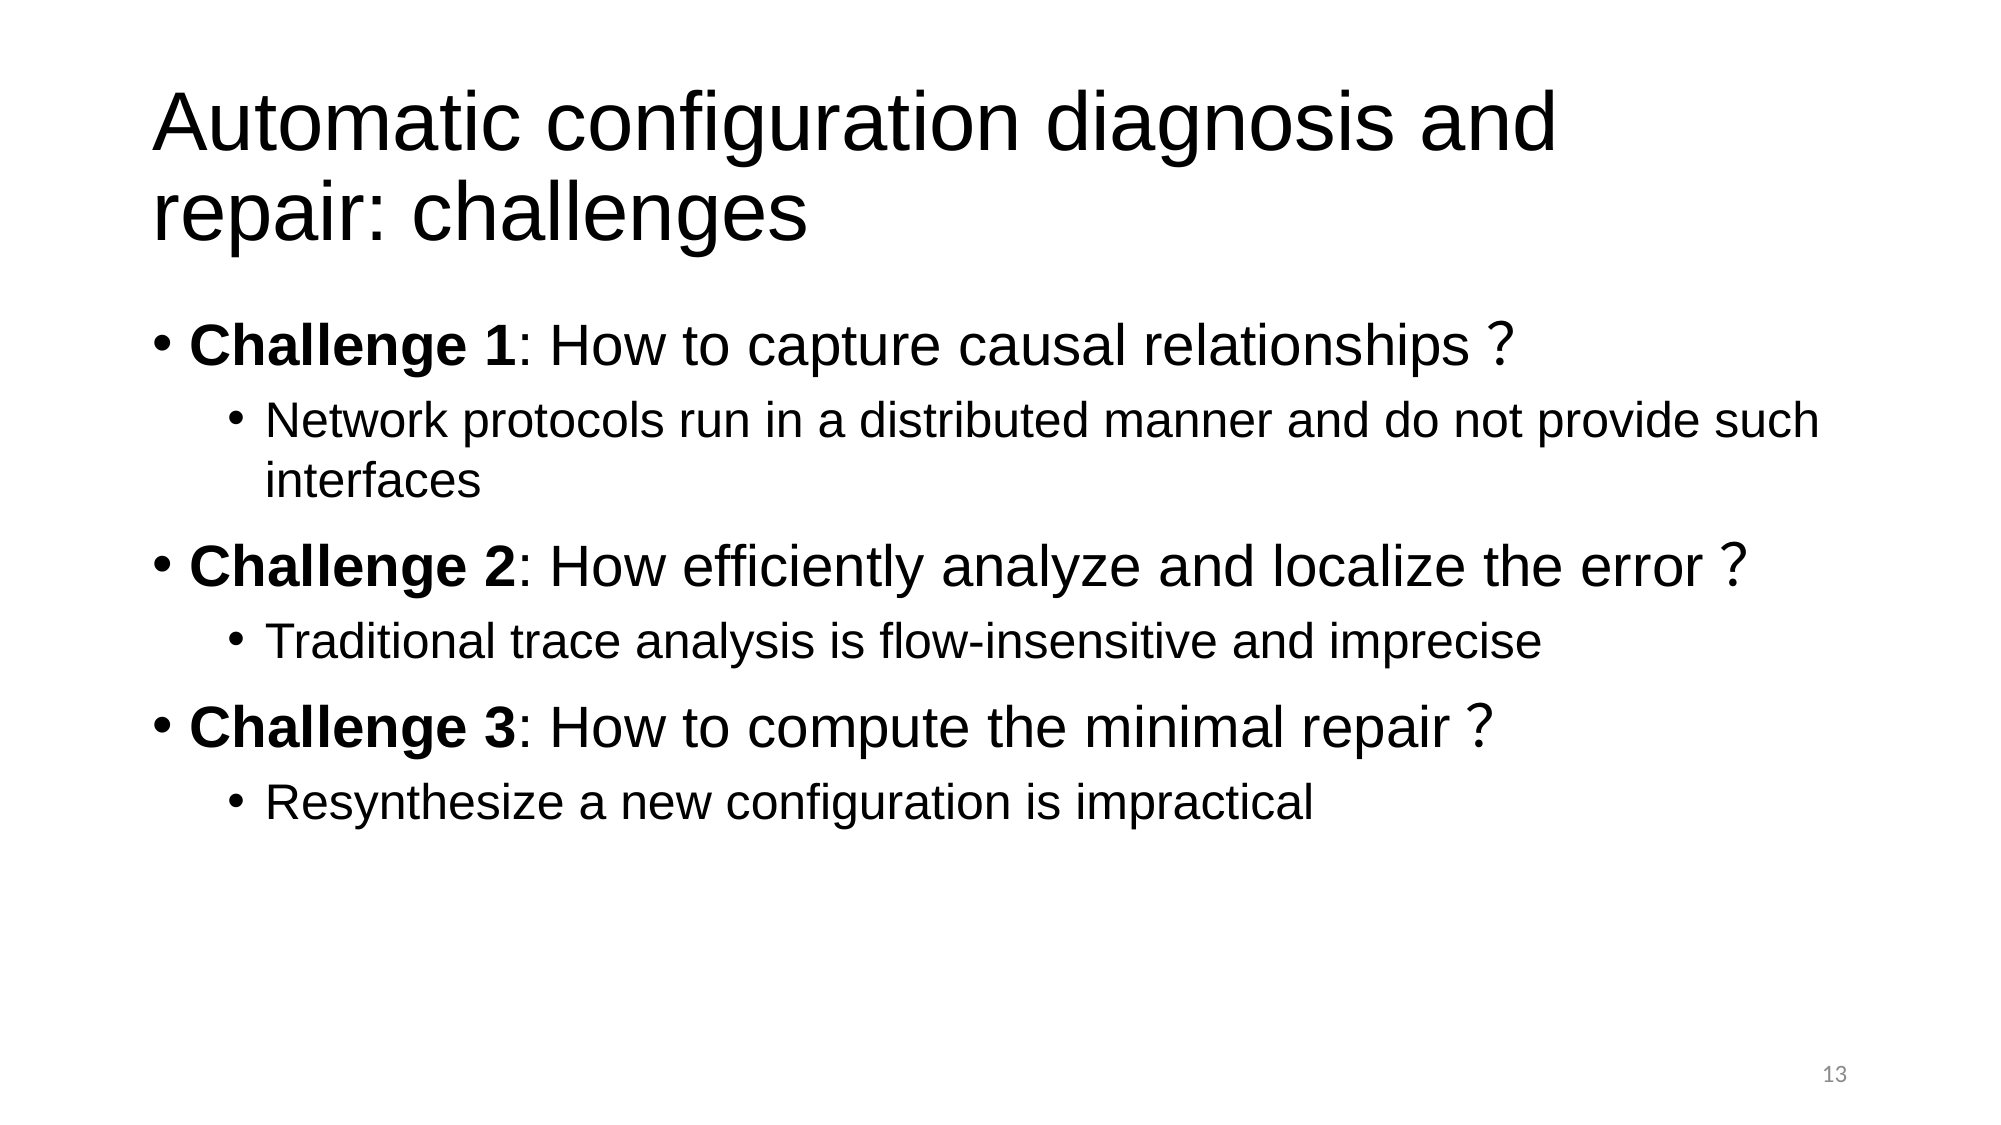

# Automatic configuration diagnosis and repair: challenges
Challenge 1: How to capture causal relationships？
Network protocols run in a distributed manner and do not provide such interfaces
Challenge 2: How efficiently analyze and localize the error？
Traditional trace analysis is flow-insensitive and imprecise
Challenge 3: How to compute the minimal repair？
Resynthesize a new configuration is impractical
13